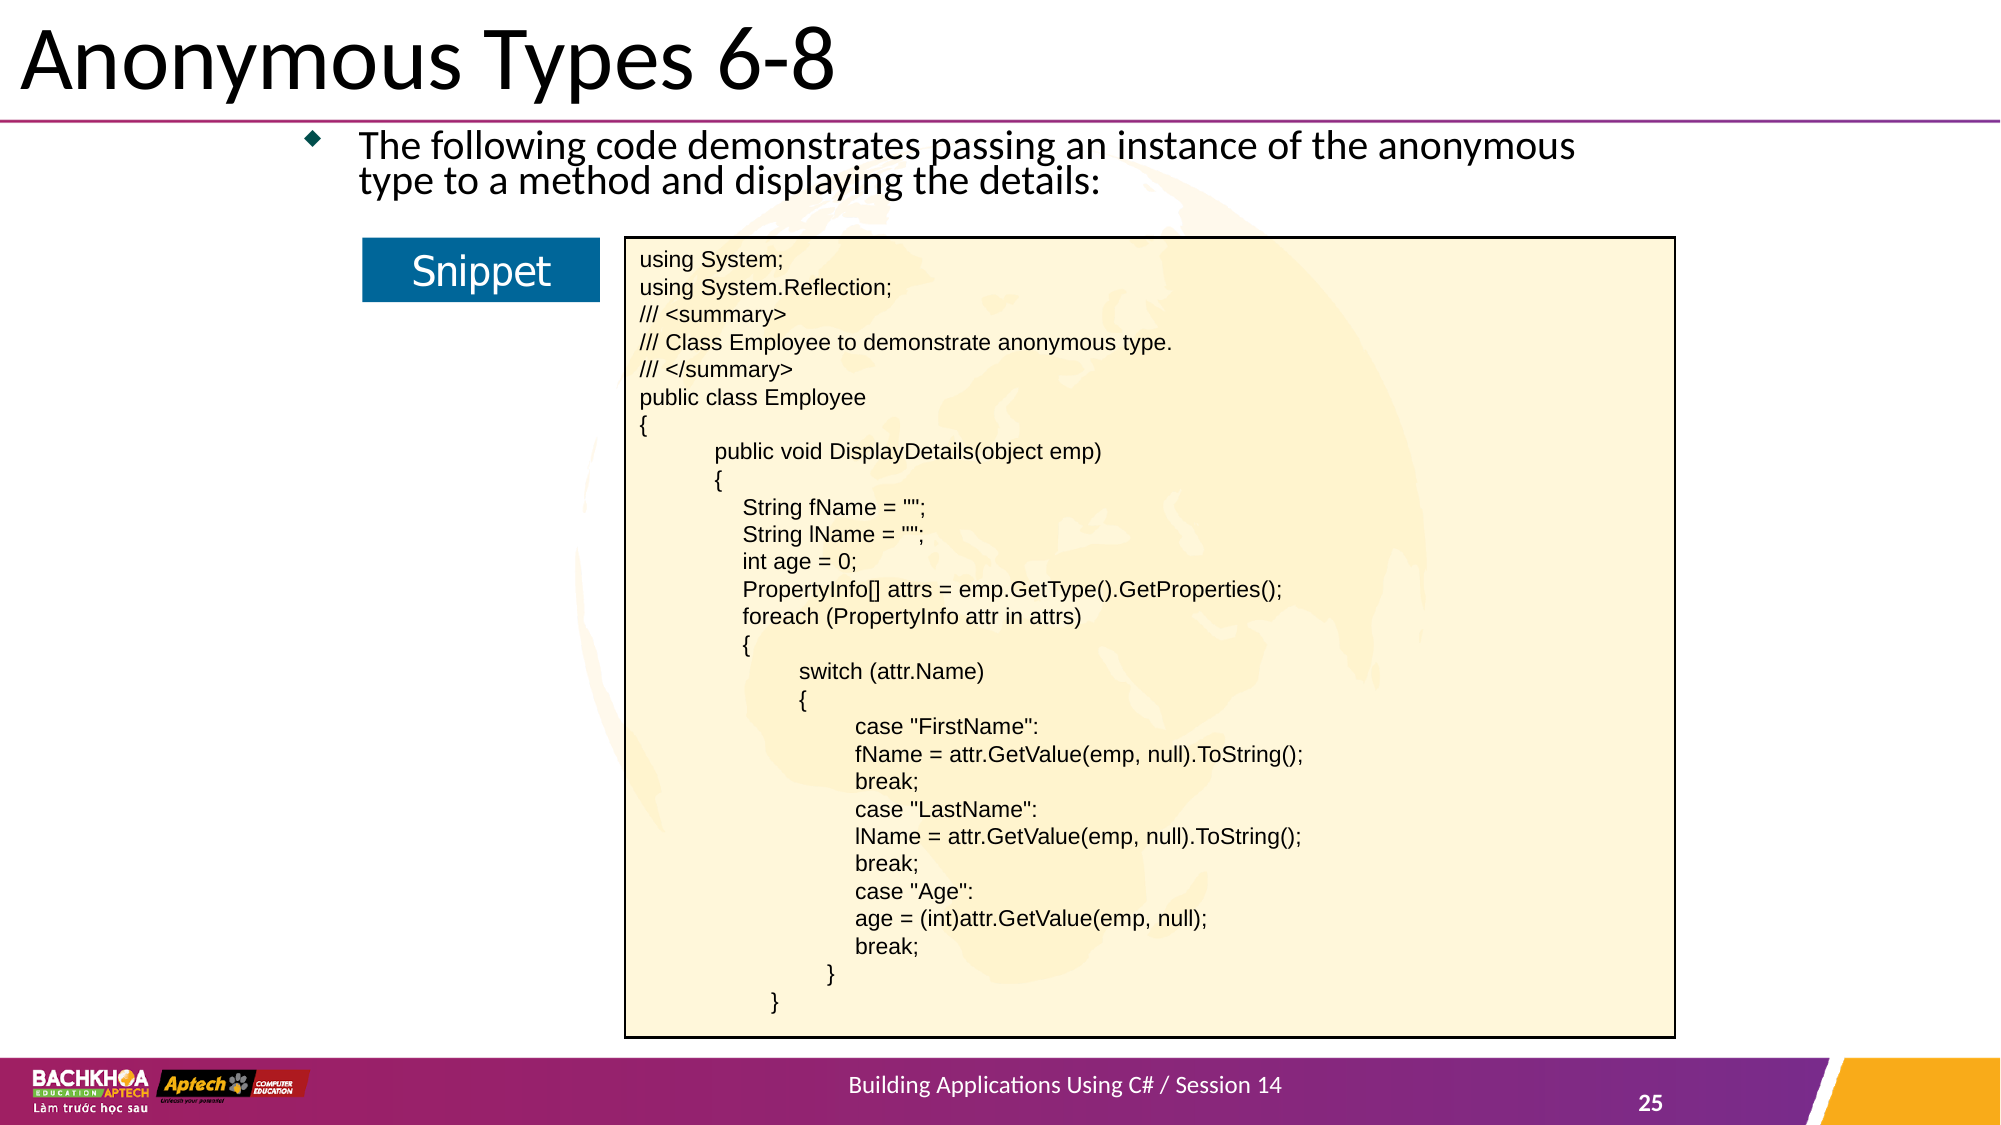

# Anonymous Types 6-8
The following code demonstrates passing an instance of the anonymous type to a method and displaying the details:
using System;
using System.Reflection;
/// <summary>
/// Class Employee to demonstrate anonymous type.
/// </summary>
public class Employee
{
public void DisplayDetails(object emp)
{
String fName = "";
String lName = "";
int age = 0;
PropertyInfo[] attrs = emp.GetType().GetProperties();
foreach (PropertyInfo attr in attrs)
{
switch (attr.Name)
{
case "FirstName":
fName = attr.GetValue(emp, null).ToString();
break;
case "LastName":
lName = attr.GetValue(emp, null).ToString();
break;
case "Age":
age = (int)attr.GetValue(emp, null);
break;
}
}

Snippet
Building Applications Using C# / Session 14
25